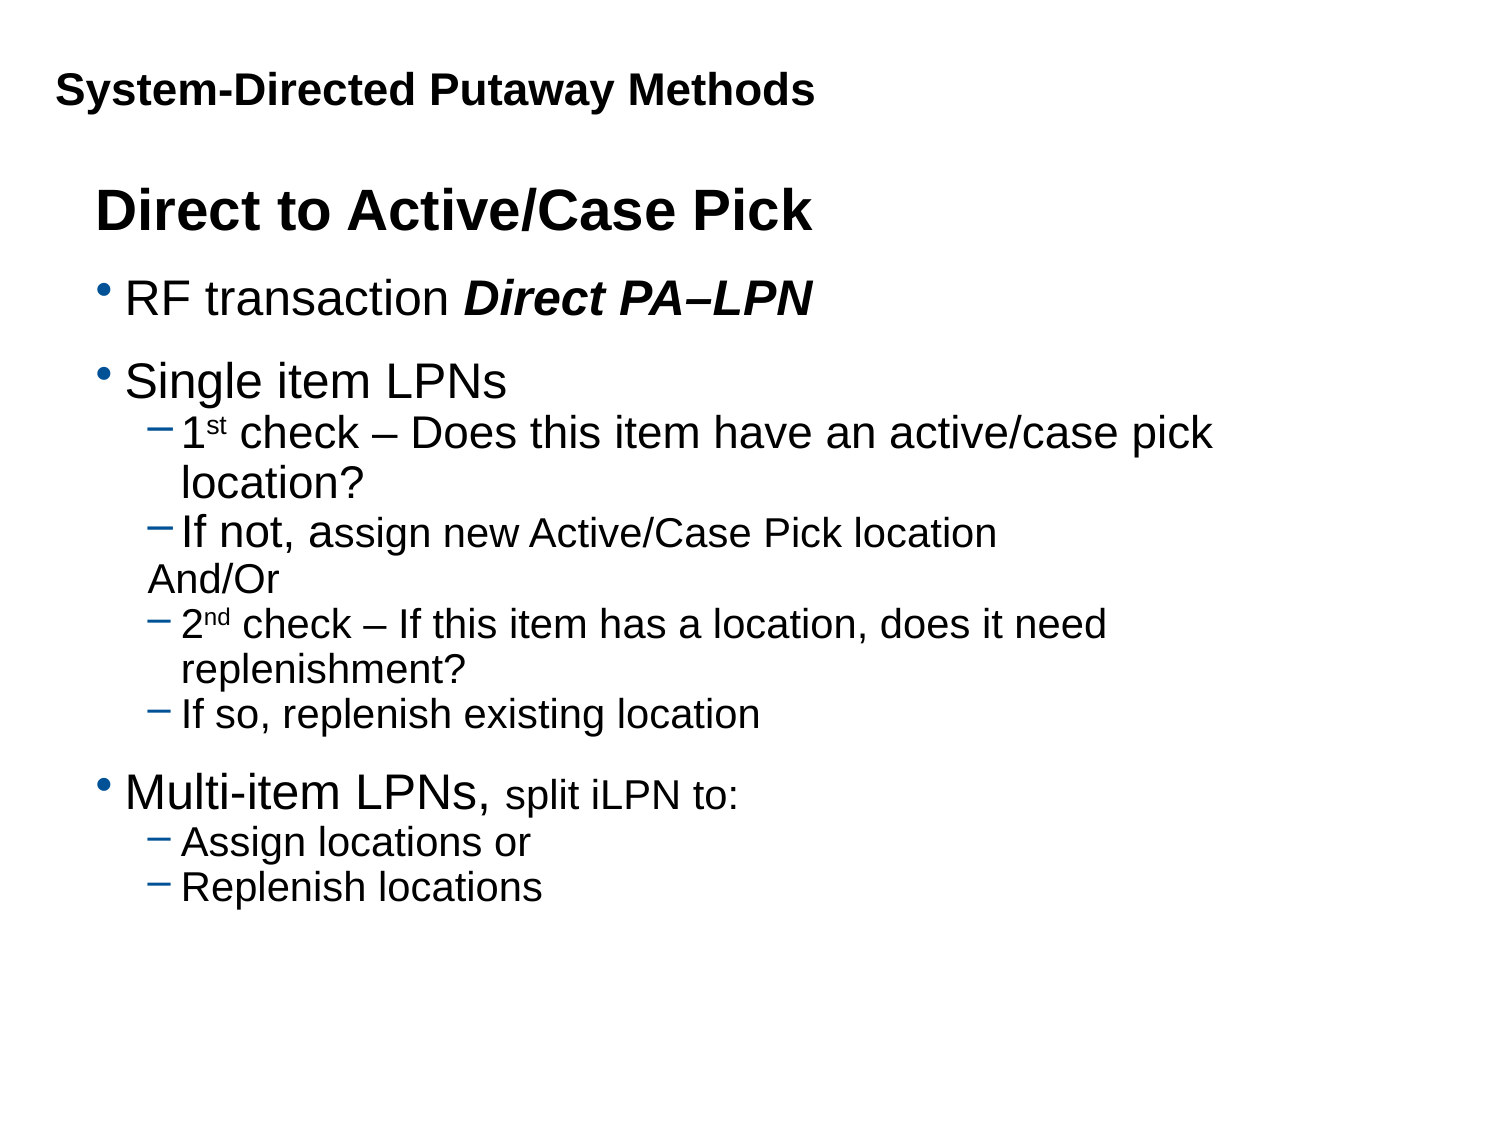

# System-Directed Putaway Methods
Direct to Active/Case Pick
RF transaction Direct PA–LPN
Single item LPNs
1st check – Does this item have an active/case pick location?
If not, assign new Active/Case Pick location
And/Or
2nd check – If this item has a location, does it need replenishment?
If so, replenish existing location
Multi-item LPNs, split iLPN to:
Assign locations or
Replenish locations